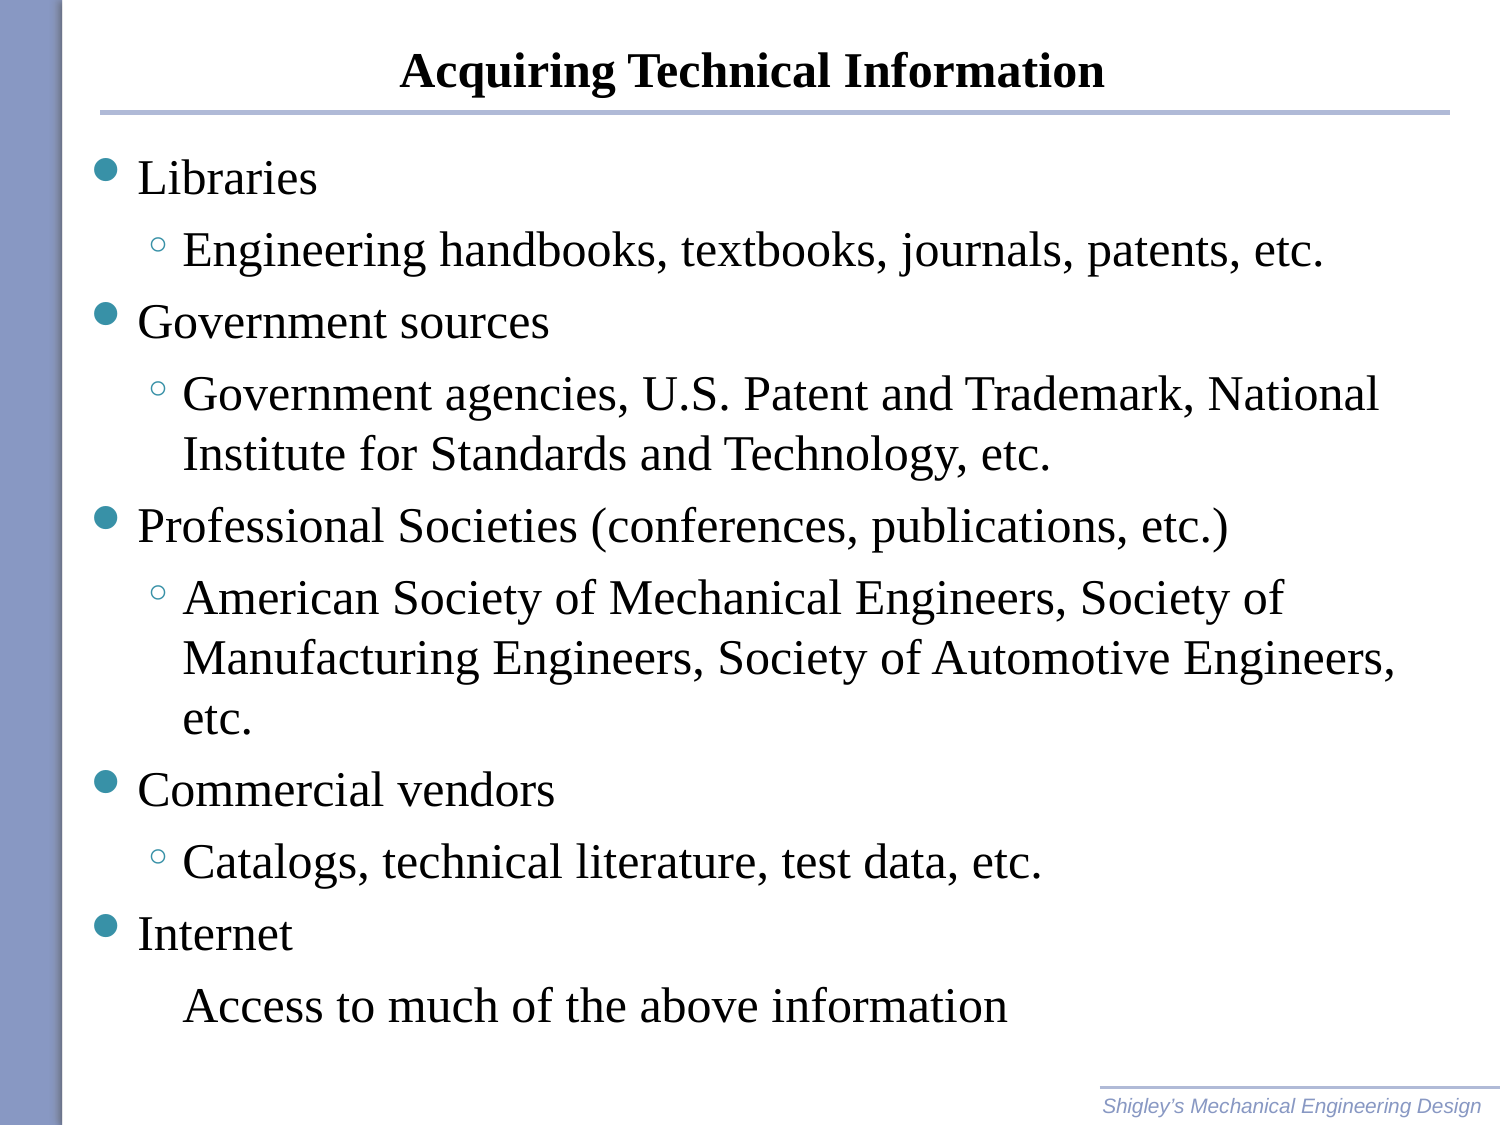

# Acquiring Technical Information
Libraries
Engineering handbooks, textbooks, journals, patents, etc.
Government sources
Government agencies, U.S. Patent and Trademark, National Institute for Standards and Technology, etc.
Professional Societies (conferences, publications, etc.)
American Society of Mechanical Engineers, Society of Manufacturing Engineers, Society of Automotive Engineers, etc.
Commercial vendors
Catalogs, technical literature, test data, etc.
Internet
	Access to much of the above information
Shigley’s Mechanical Engineering Design